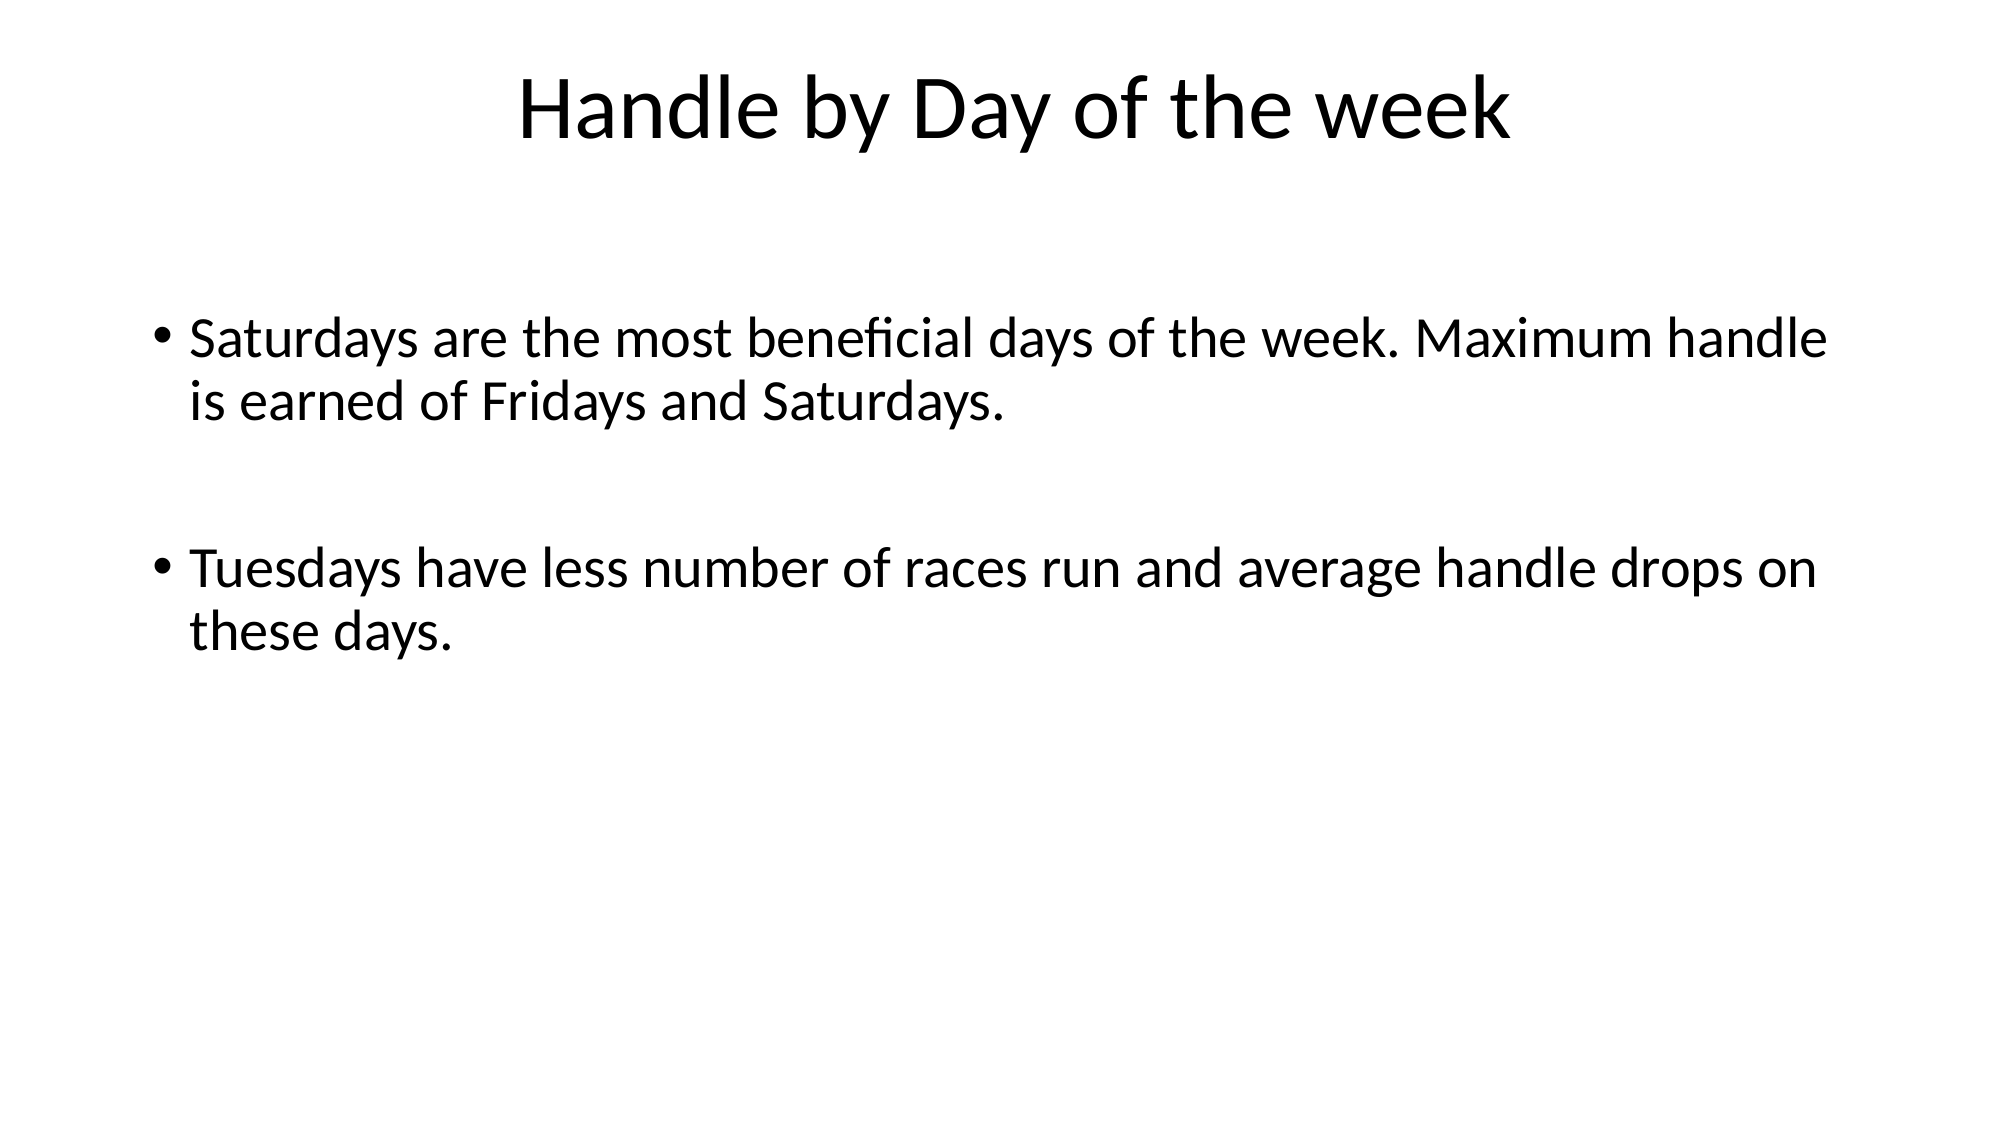

# Handle by Day of the week
Saturdays are the most beneficial days of the week. Maximum handle is earned of Fridays and Saturdays.

Tuesdays have less number of races run and average handle drops on these days.